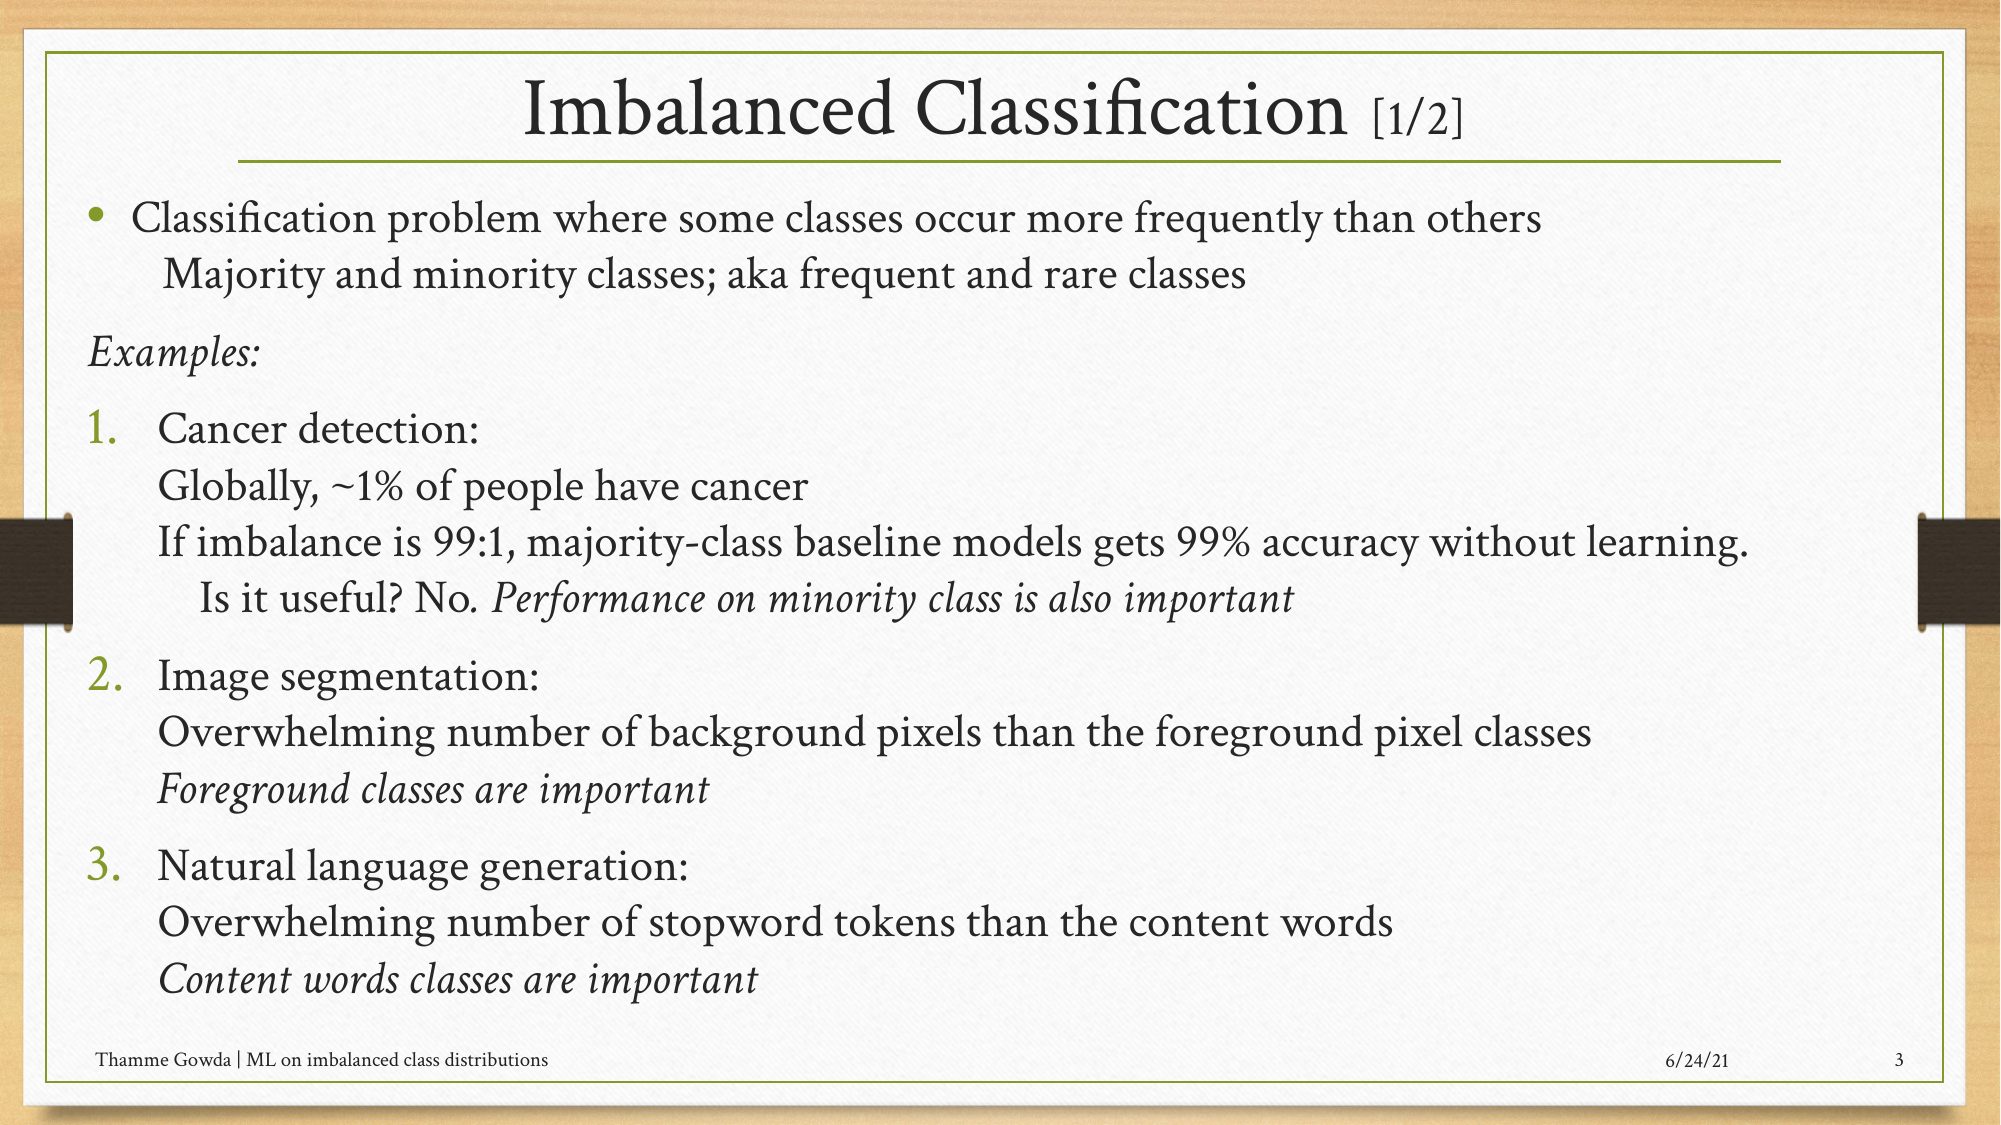

# Imbalanced Classification [1/2]
Classification problem where some classes occur more frequently than others
   Majority and minority classes; aka frequent and rare classes
Examples:
Cancer detection:
Globally, ~1% of people have cancer
If imbalance is 99:1, majority-class baseline models gets 99% accuracy without learning.
    Is it useful? No. Performance on minority class is also important
Image segmentation:
Overwhelming number of background pixels than the foreground pixel classes
Foreground classes are important
Natural language generation:
Overwhelming number of stopword tokens than the content words
Content words classes are important
Thamme Gowda | ML on imbalanced class distributions
6/24/21
3